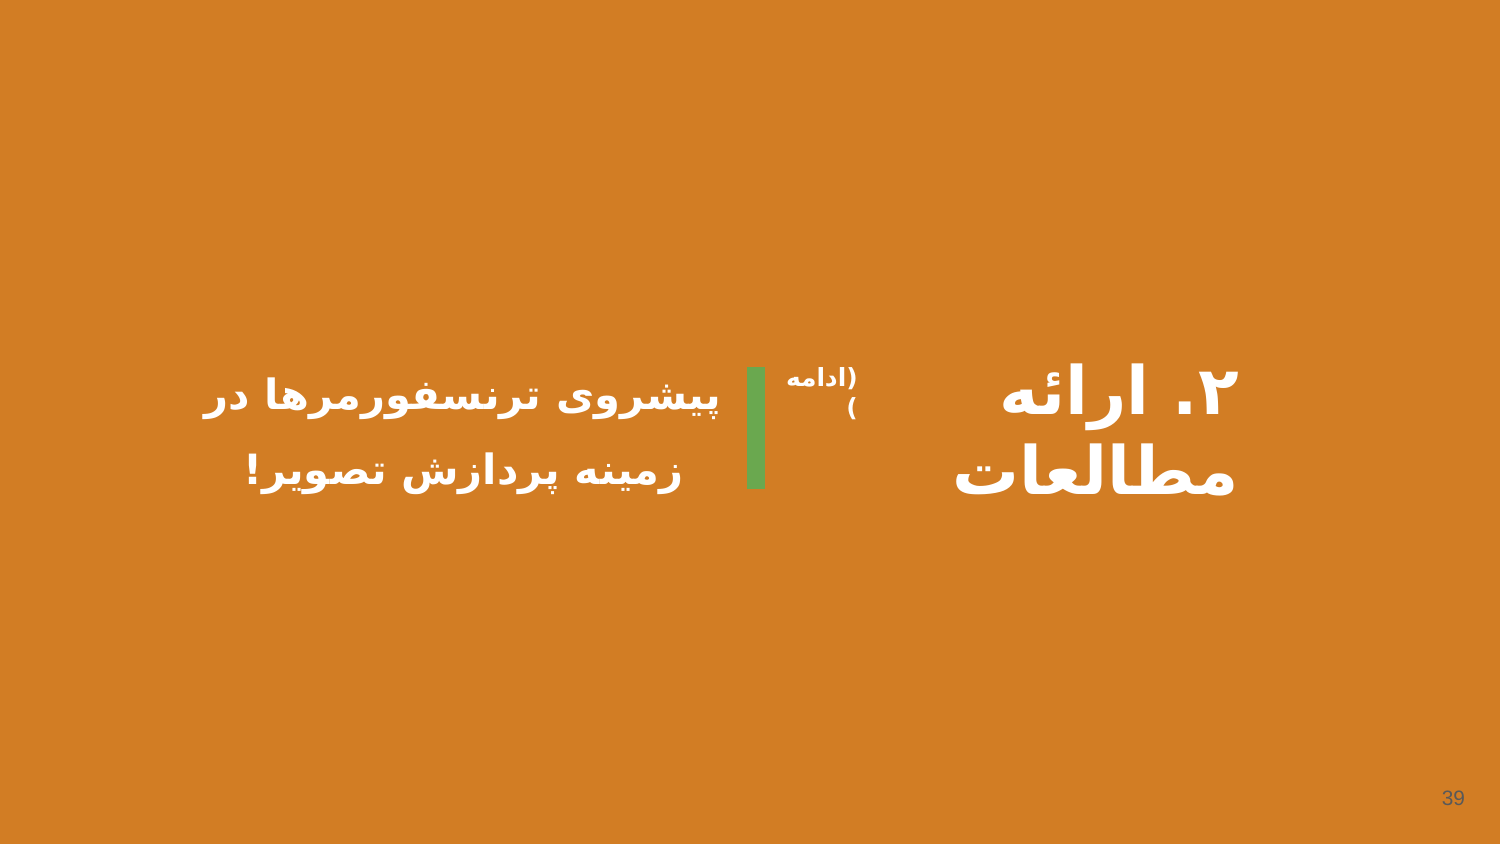

پیشروی ترنسفورمرها در زمینه پردازش تصویر!
# ۲. ارائه مطالعات
(ادامه)
39